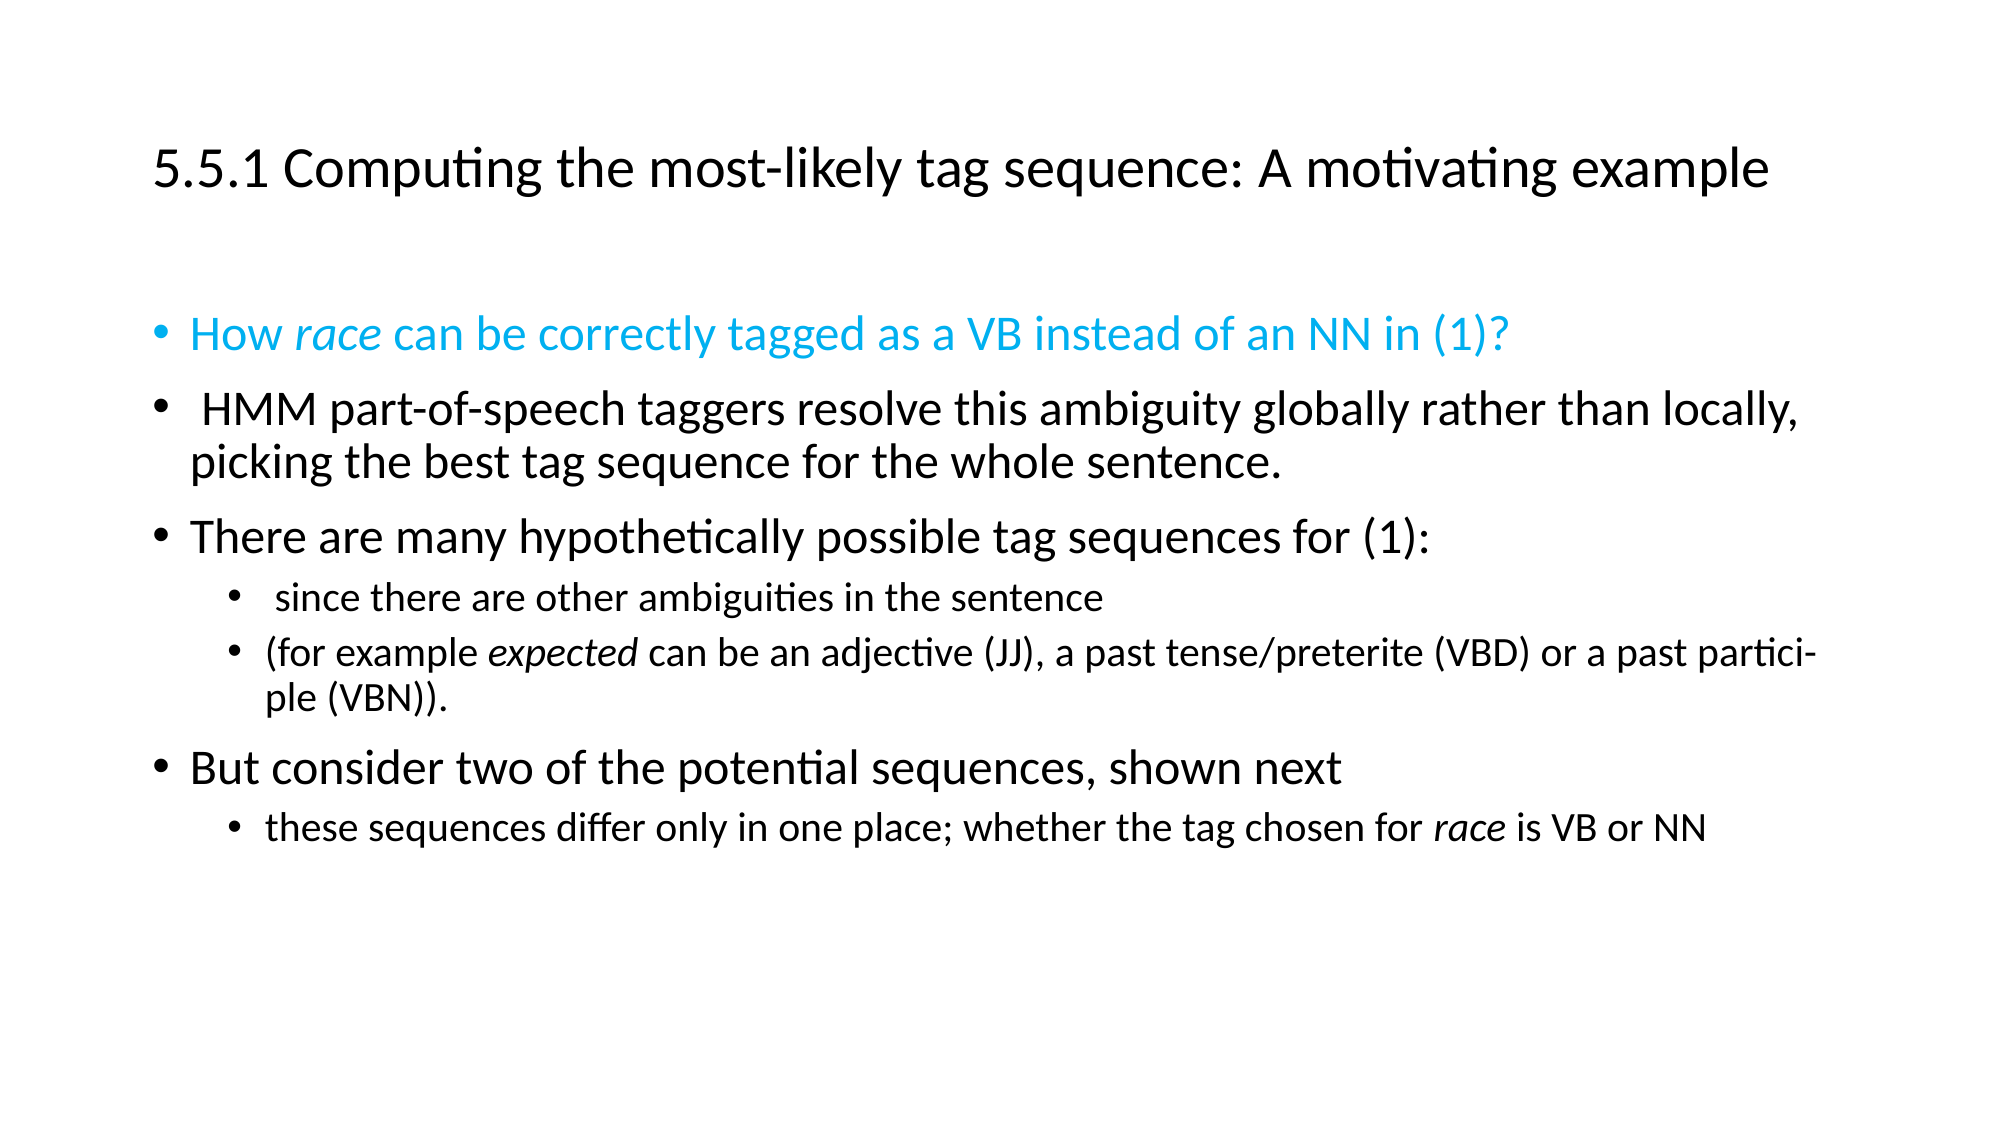

# 5.5.1 Computing the most-likely tag sequence: A motivating example
How race can be correctly tagged as a VB instead of an NN in (1)?
 HMM part-of-speech taggers resolve this ambiguity globally rather than locally, picking the best tag sequence for the whole sentence.
There are many hypothetically possible tag sequences for (1):
 since there are other ambiguities in the sentence
(for example expected can be an adjective (JJ), a past tense/preterite (VBD) or a past partici-ple (VBN)).
But consider two of the potential sequences, shown next
these sequences differ only in one place; whether the tag chosen for race is VB or NN